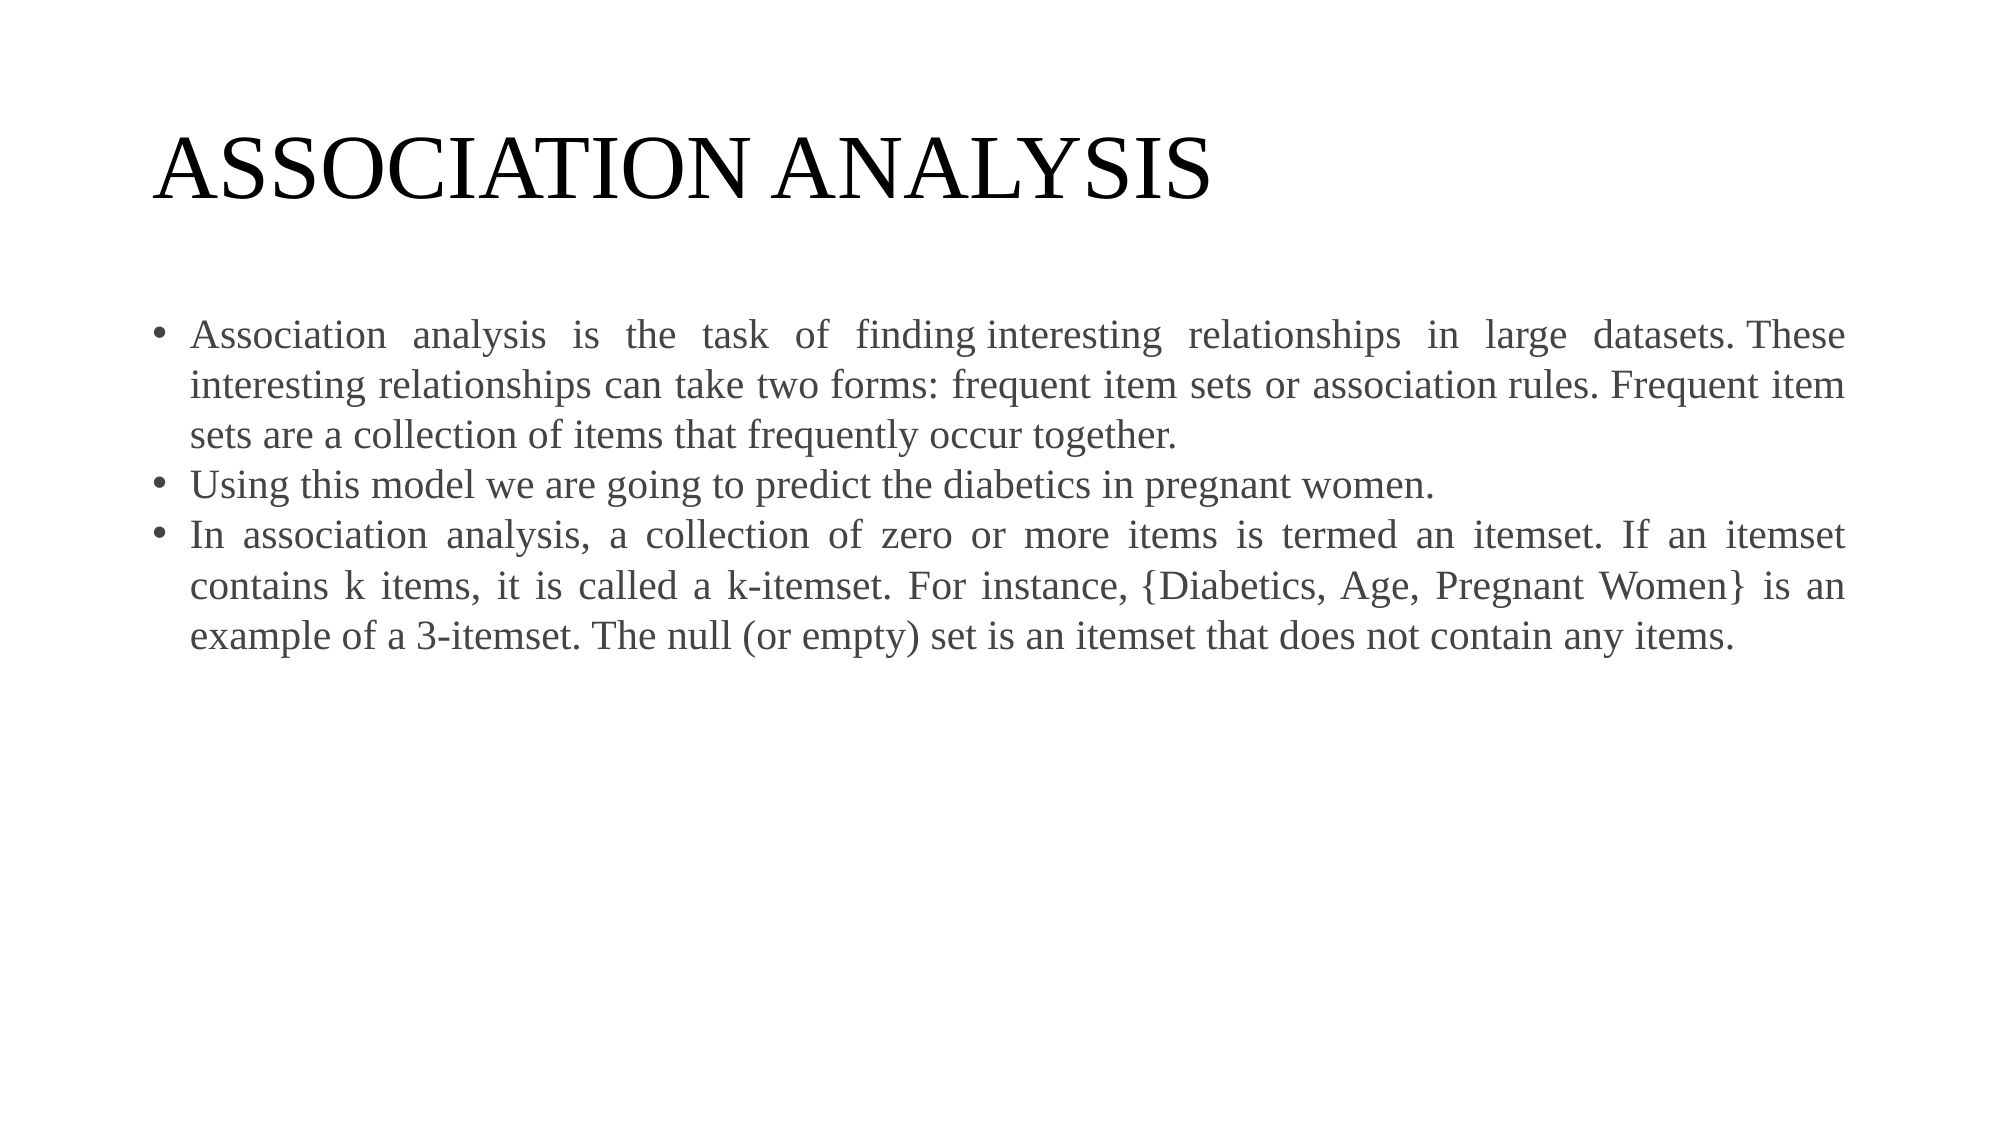

# ASSOCIATION ANALYSIS
Association analysis is the task of finding interesting relationships in large datasets. These interesting relationships can take two forms: frequent item sets or association rules. Frequent item sets are a collection of items that frequently occur together.
Using this model we are going to predict the diabetics in pregnant women.
In association analysis, a collection of zero or more items is termed an itemset. If an itemset contains k items, it is called a k-itemset. For instance, {Diabetics, Age, Pregnant Women} is an example of a 3-itemset. The null (or empty) set is an itemset that does not contain any items.